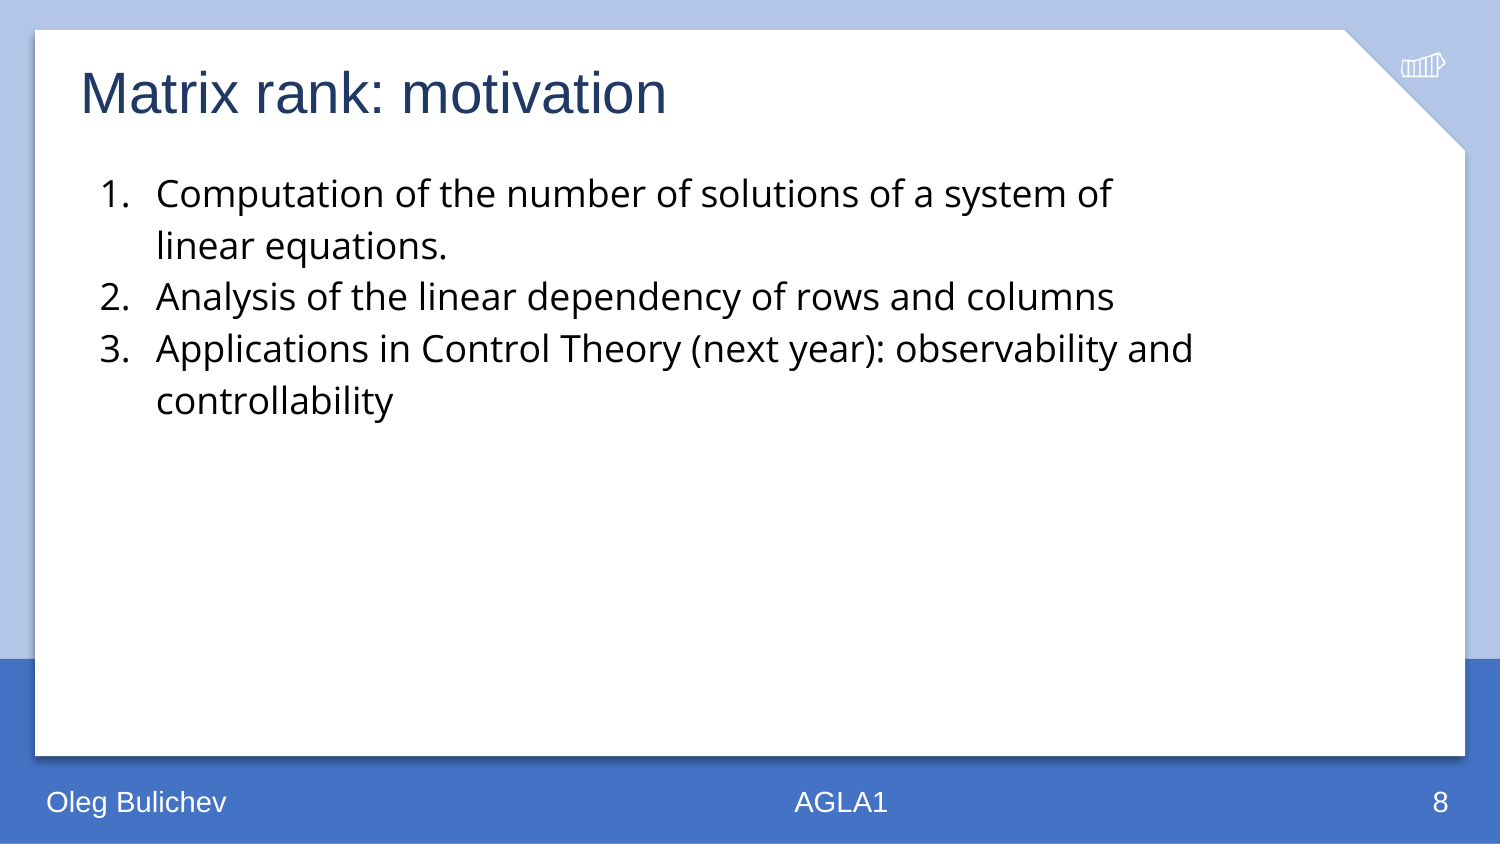

# Matrix rank: motivation
Computation of the number of solutions of a system of linear equations.
Analysis of the linear dependency of rows and columns
Applications in Control Theory (next year): observability and controllability